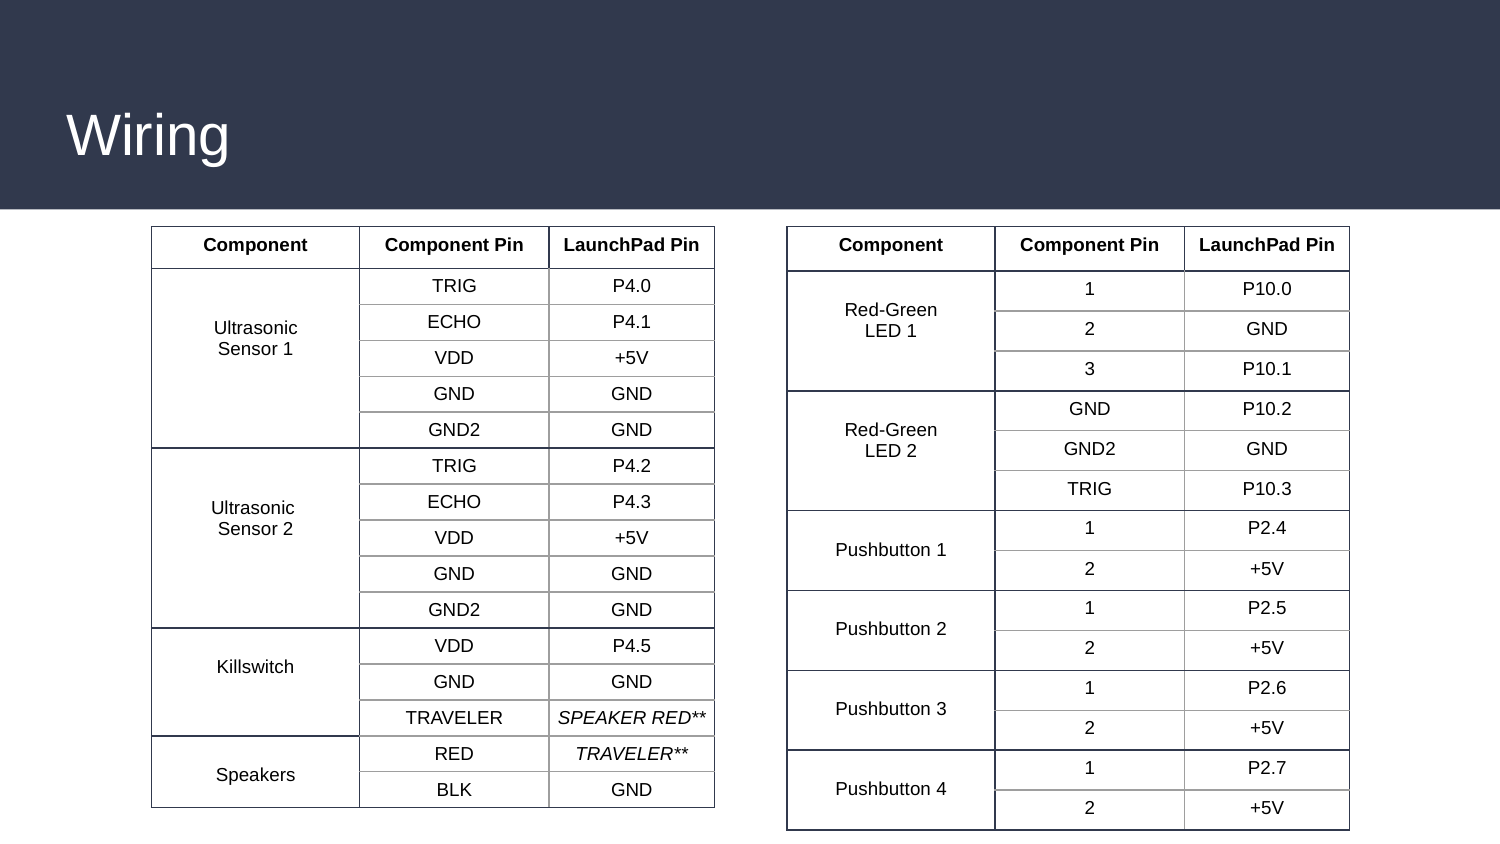

# Wiring
| Component | Component Pin | LaunchPad Pin |
| --- | --- | --- |
| Ultrasonic Sensor 1 | TRIG | P4.0 |
|  | ECHO | P4.1 |
|  | VDD | +5V |
|  | GND | GND |
|  | GND2 | GND |
| Ultrasonic Sensor 2 | TRIG | P4.2 |
|  | ECHO | P4.3 |
|  | VDD | +5V |
|  | GND | GND |
|  | GND2 | GND |
| Killswitch | VDD | P4.5 |
|  | GND | GND |
|  | TRAVELER | SPEAKER RED\*\* |
| Speakers | RED | TRAVELER\*\* |
|  | BLK | GND |
| Component | Component Pin | LaunchPad Pin |
| --- | --- | --- |
| Red-Green LED 1 | 1 | P10.0 |
|  | 2 | GND |
|  | 3 | P10.1 |
| Red-Green LED 2 | GND | P10.2 |
|  | GND2 | GND |
|  | TRIG | P10.3 |
| Pushbutton 1 | 1 | P2.4 |
|  | 2 | +5V |
| Pushbutton 2 | 1 | P2.5 |
|  | 2 | +5V |
| Pushbutton 3 | 1 | P2.6 |
|  | 2 | +5V |
| Pushbutton 4 | 1 | P2.7 |
|  | 2 | +5V |